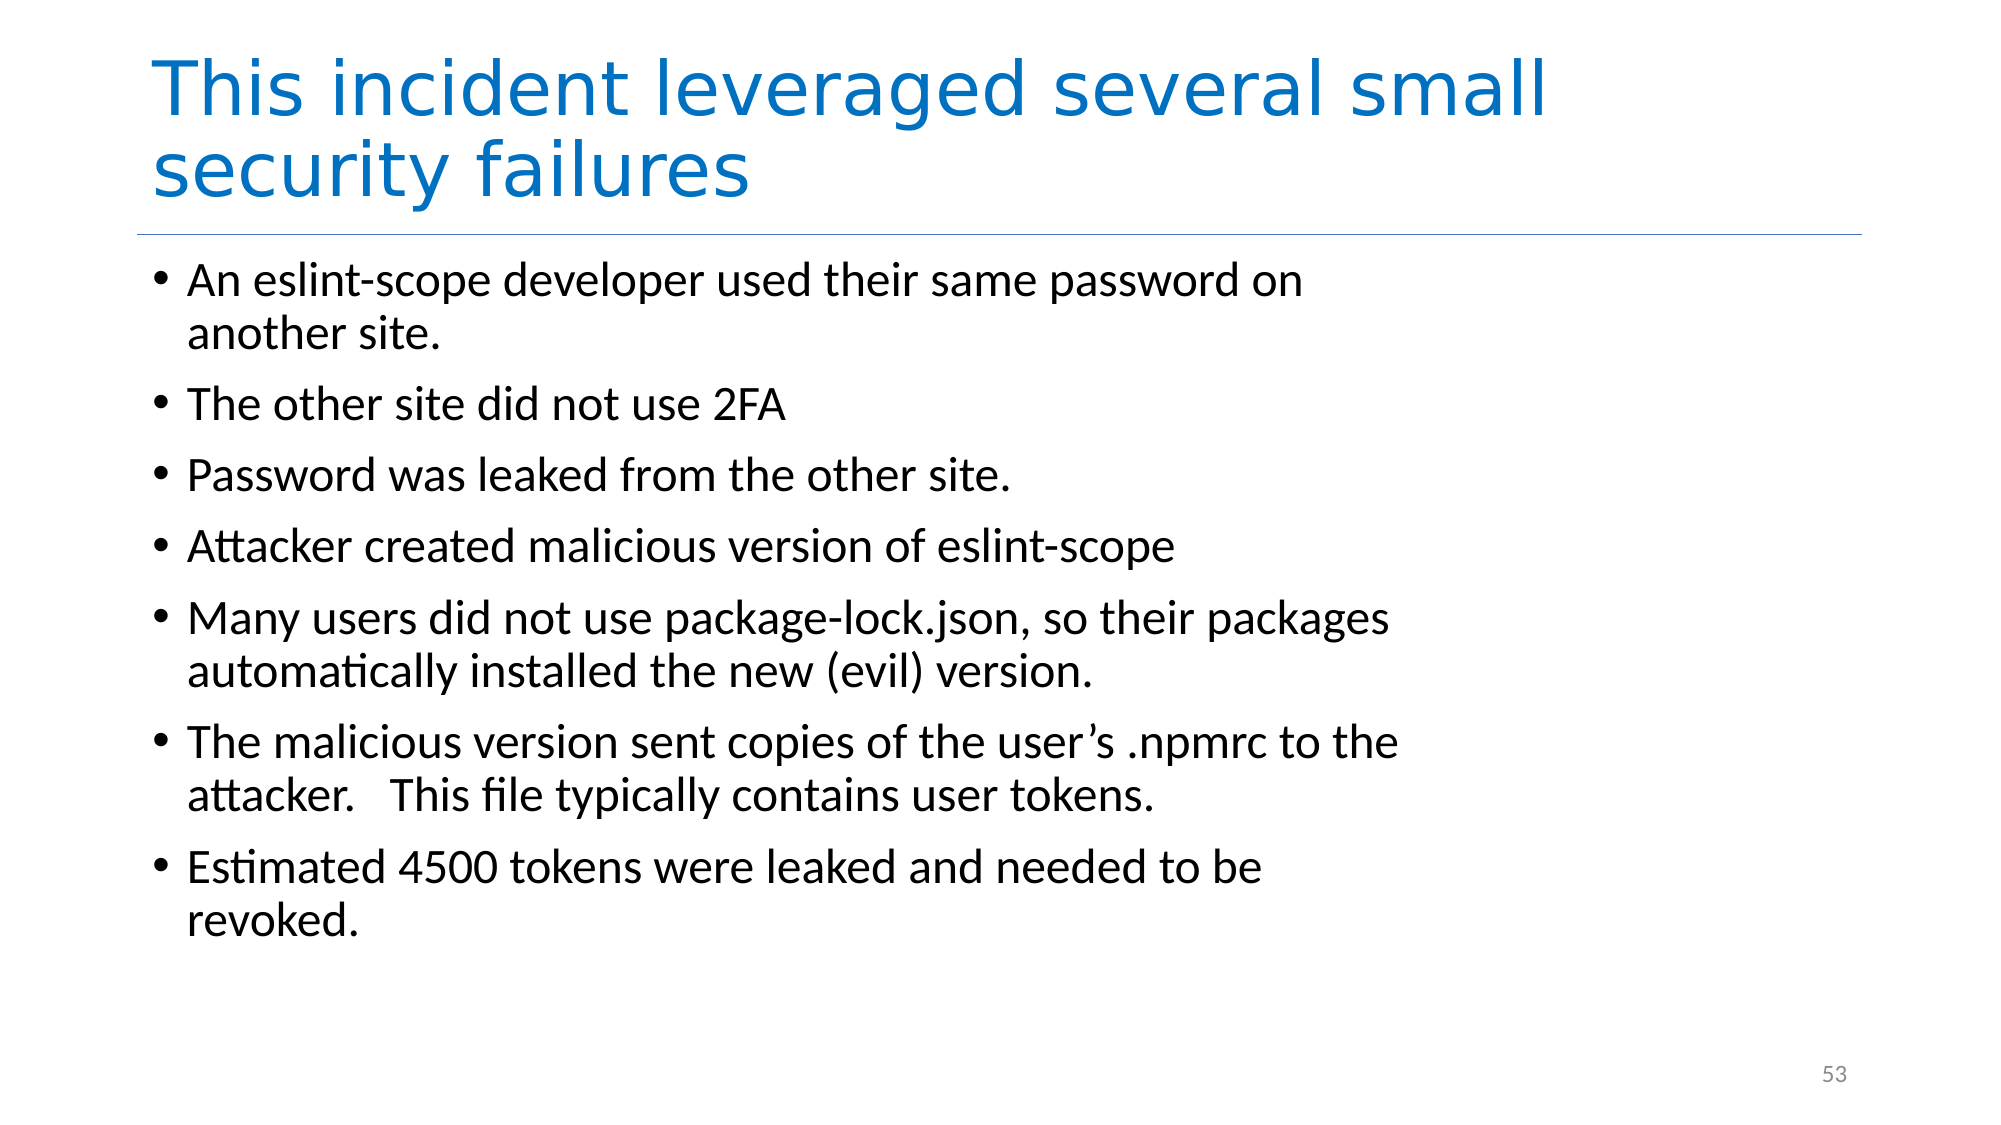

# This incident leveraged several small security failures
An eslint-scope developer used their same password on another site.
The other site did not use 2FA
Password was leaked from the other site.
Attacker created malicious version of eslint-scope
Many users did not use package-lock.json, so their packages automatically installed the new (evil) version.
The malicious version sent copies of the user’s .npmrc to the attacker.   This file typically contains user tokens.
Estimated 4500 tokens were leaked and needed to be revoked.
53